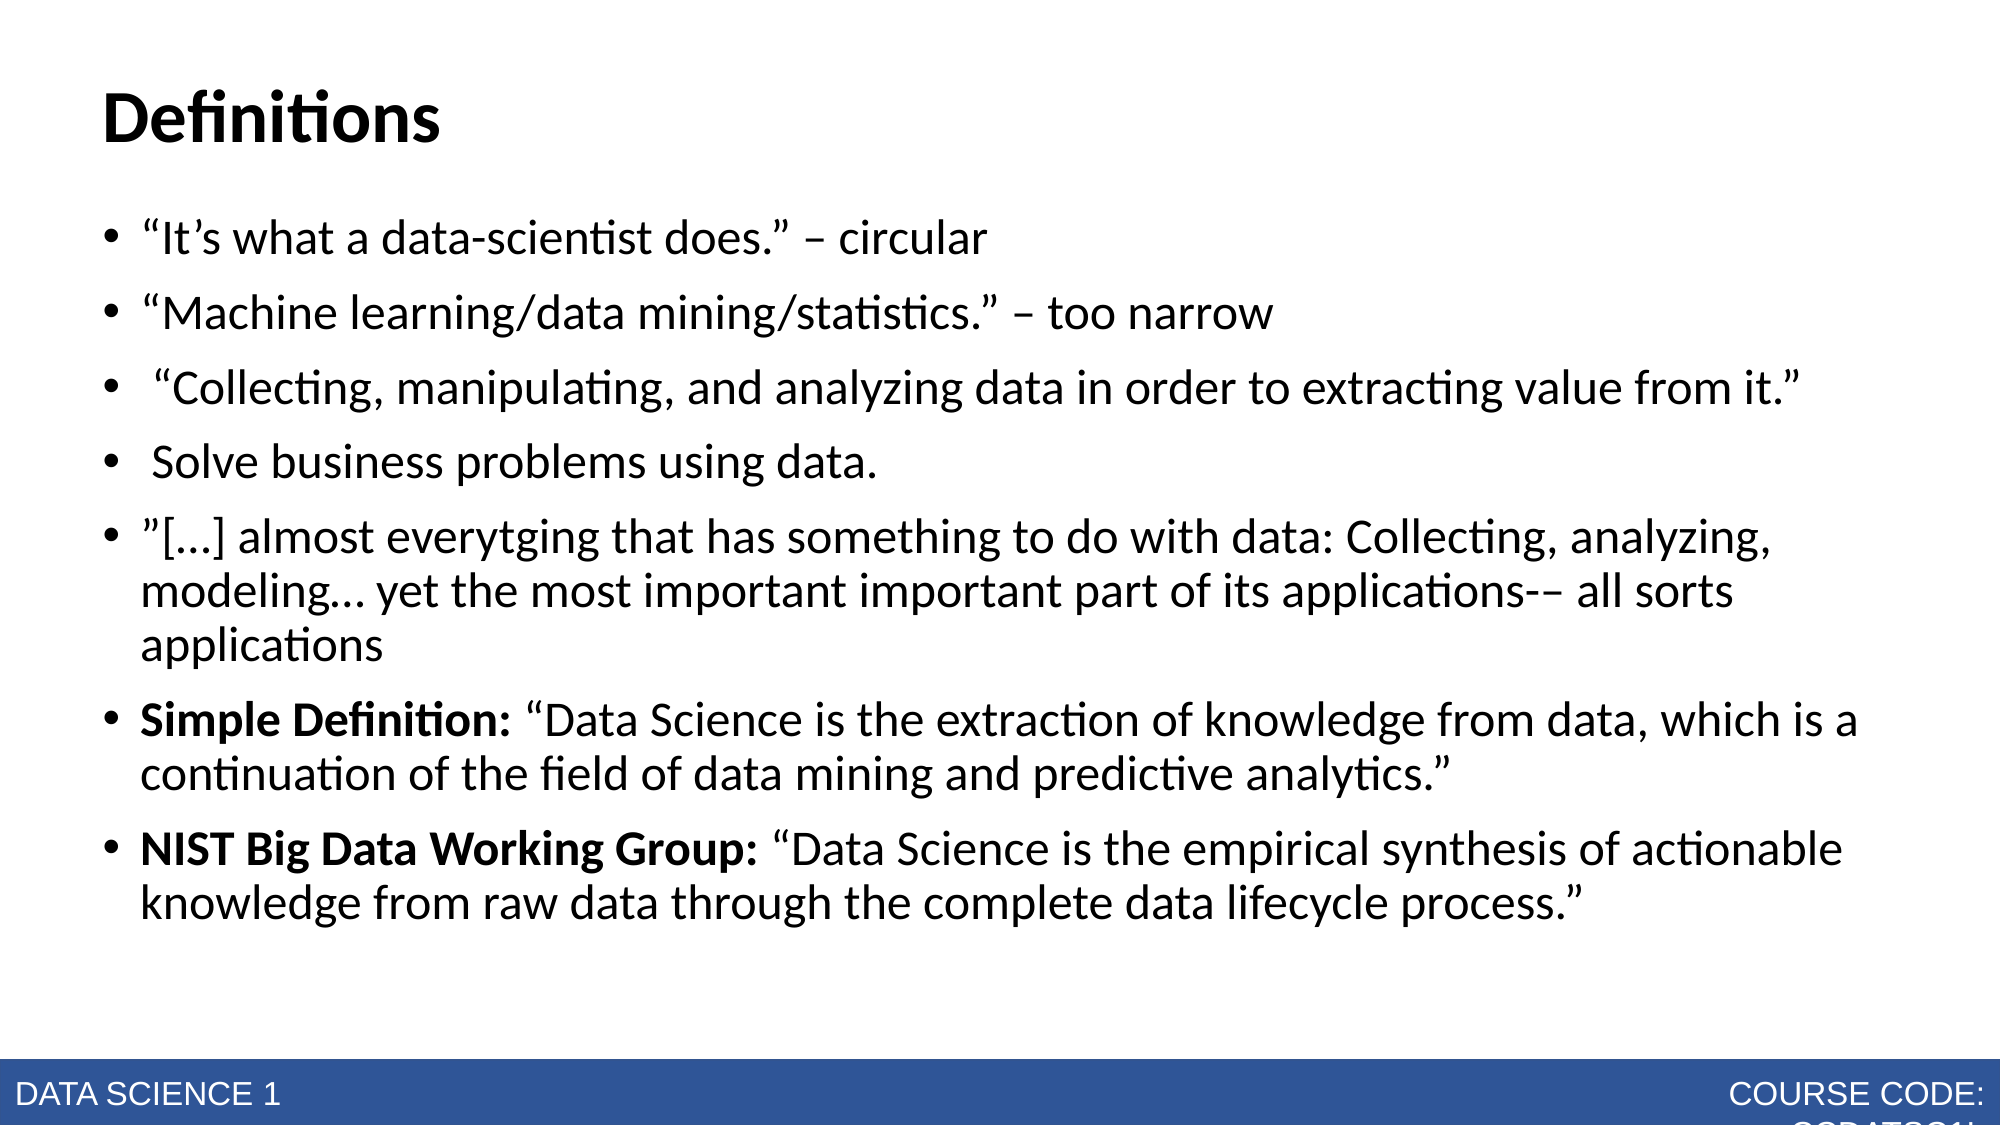

# Definitions
“It’s what a data-scientist does.” – circular
“Machine learning/data mining/statistics.” – too narrow
 “Collecting, manipulating, and analyzing data in order to extracting value from it.”
 Solve business problems using data.
”[…] almost everytging that has something to do with data: Collecting, analyzing, modeling… yet the most important important part of its applications-– all sorts applications
Simple Definition: “Data Science is the extraction of knowledge from data, which is a continuation of the field of data mining and predictive analytics.”
NIST Big Data Working Group: “Data Science is the empirical synthesis of actionable knowledge from raw data through the complete data lifecycle process.”
Introduction to the Science of Data

Joseph Marvin R. Imperial
DATA SCIENCE 1
NU College of Computing and Information Technologies
COURSE CODE: CCDATSC1L